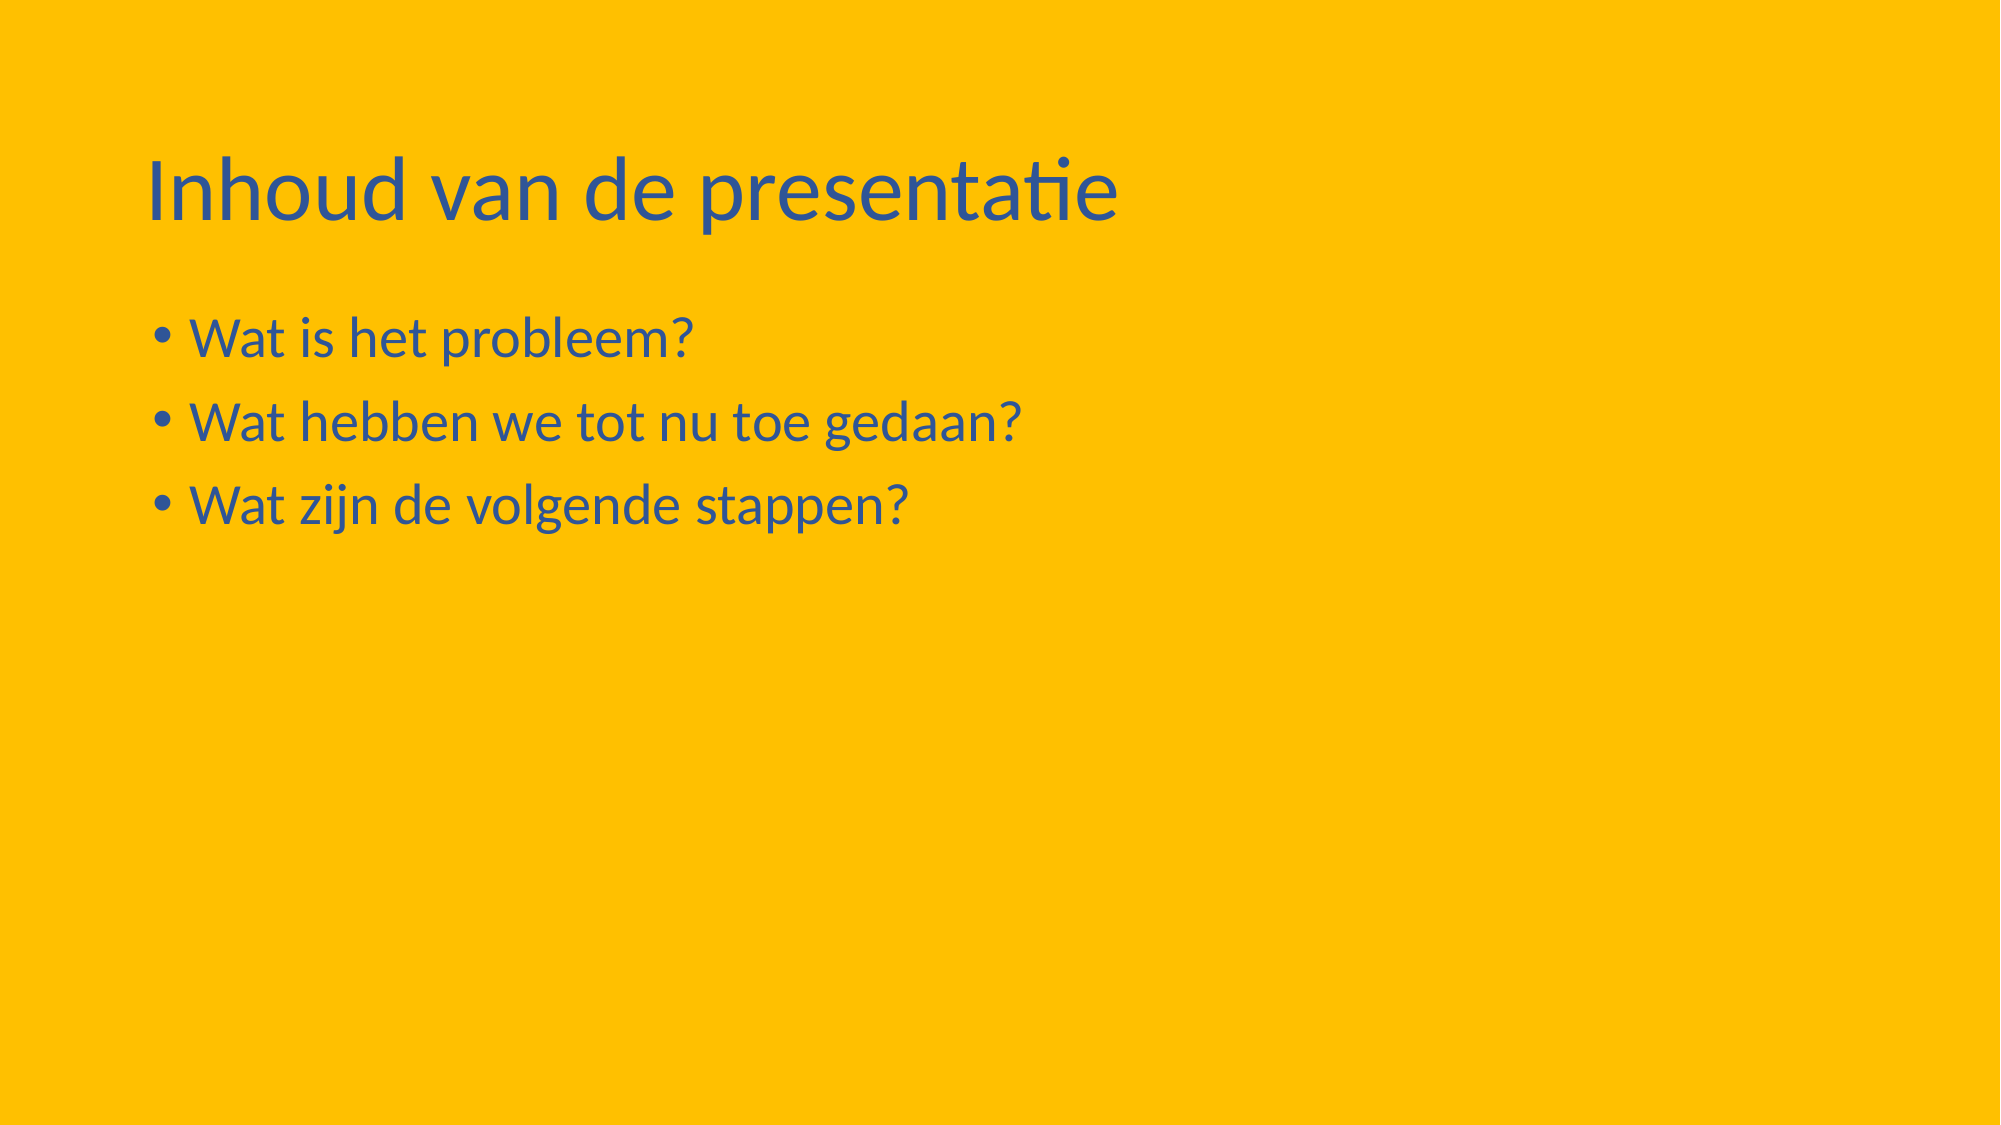

# Inhoud van de presentatie
Wat is het probleem?
Wat hebben we tot nu toe gedaan?
Wat zijn de volgende stappen?